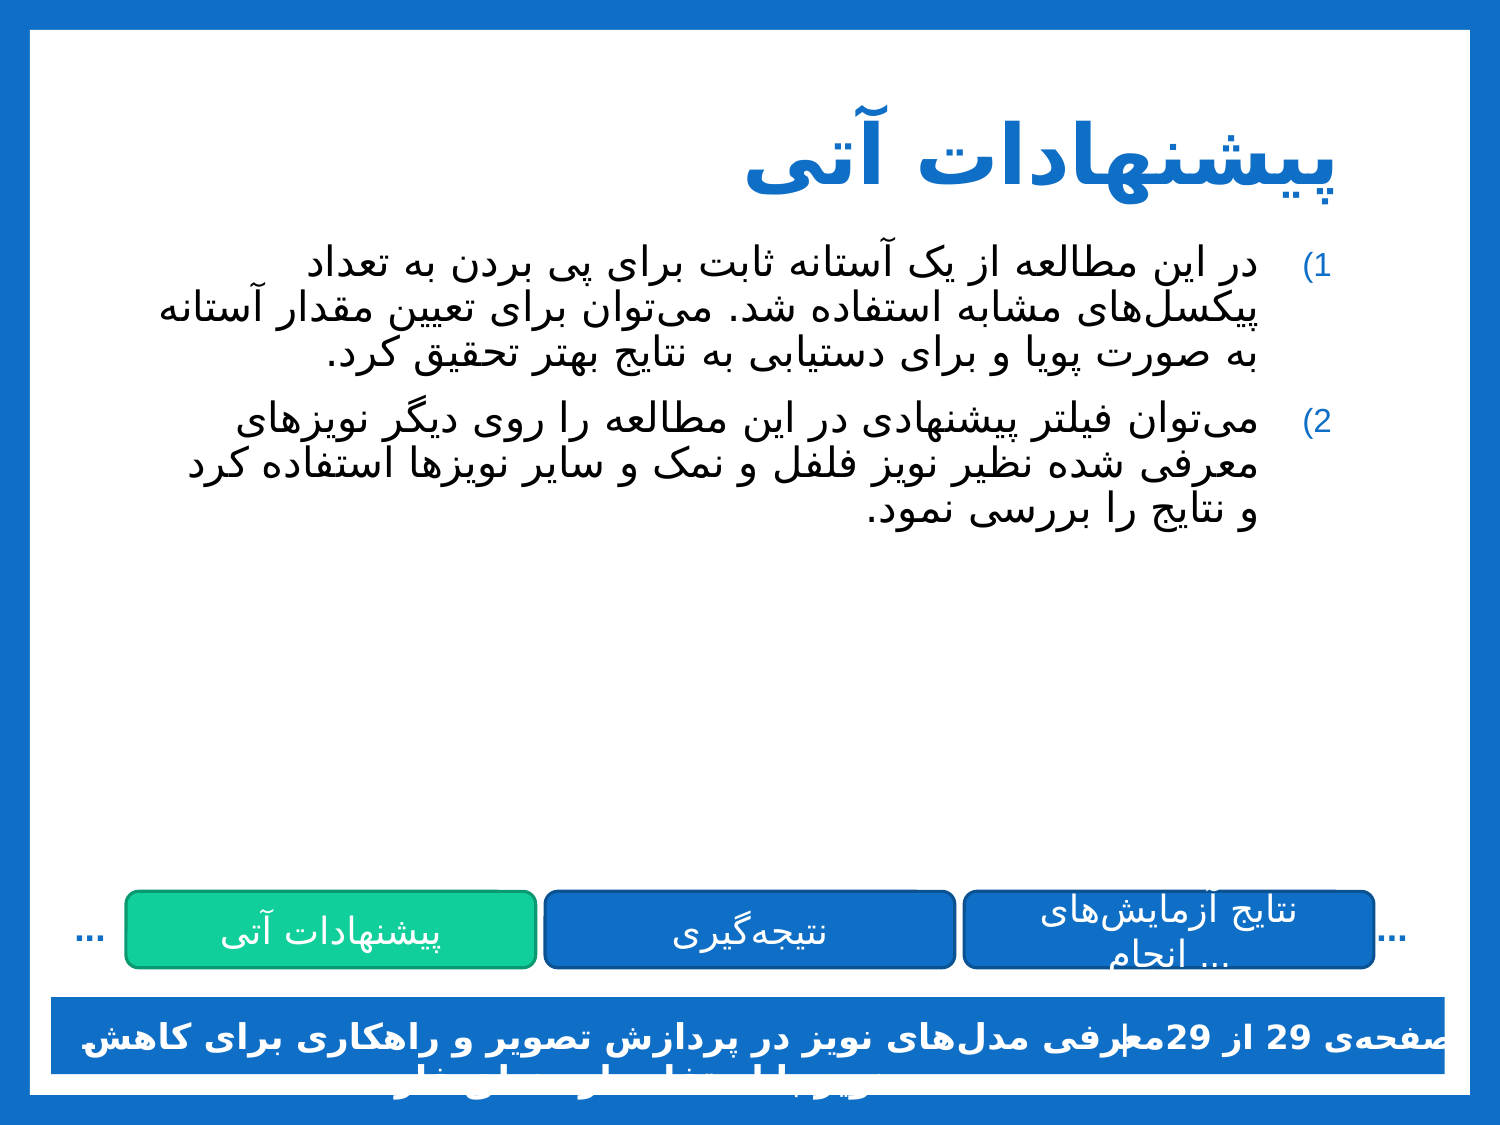

# پیشنهادات آتی
در این مطالعه از یک آستانه ثابت برای پی بردن به تعداد پیکسل‌های مشابه استفاده شد. می‌توان برای تعیین مقدار آستانه به صورت پویا و برای دستیابی به نتایج بهتر تحقیق کرد.
می‌توان فیلتر پیشنهادی در این مطالعه را روی دیگر نویزهای معرفی شده نظیر نویز فلفل ‌و نمک و سایر نویزها استفاده کرد و نتایج را بررسی نمود.
پیشنهادات آتی
نتایج آزمایش‌های انجام ...
نتیجه‌گیری
...
...

معرفی مدل‌های نويز در پردازش تصوير و راهکاری برای کاهش نويز با استفاده از منطق فازی
صفحه‌ی 29 از 29   |